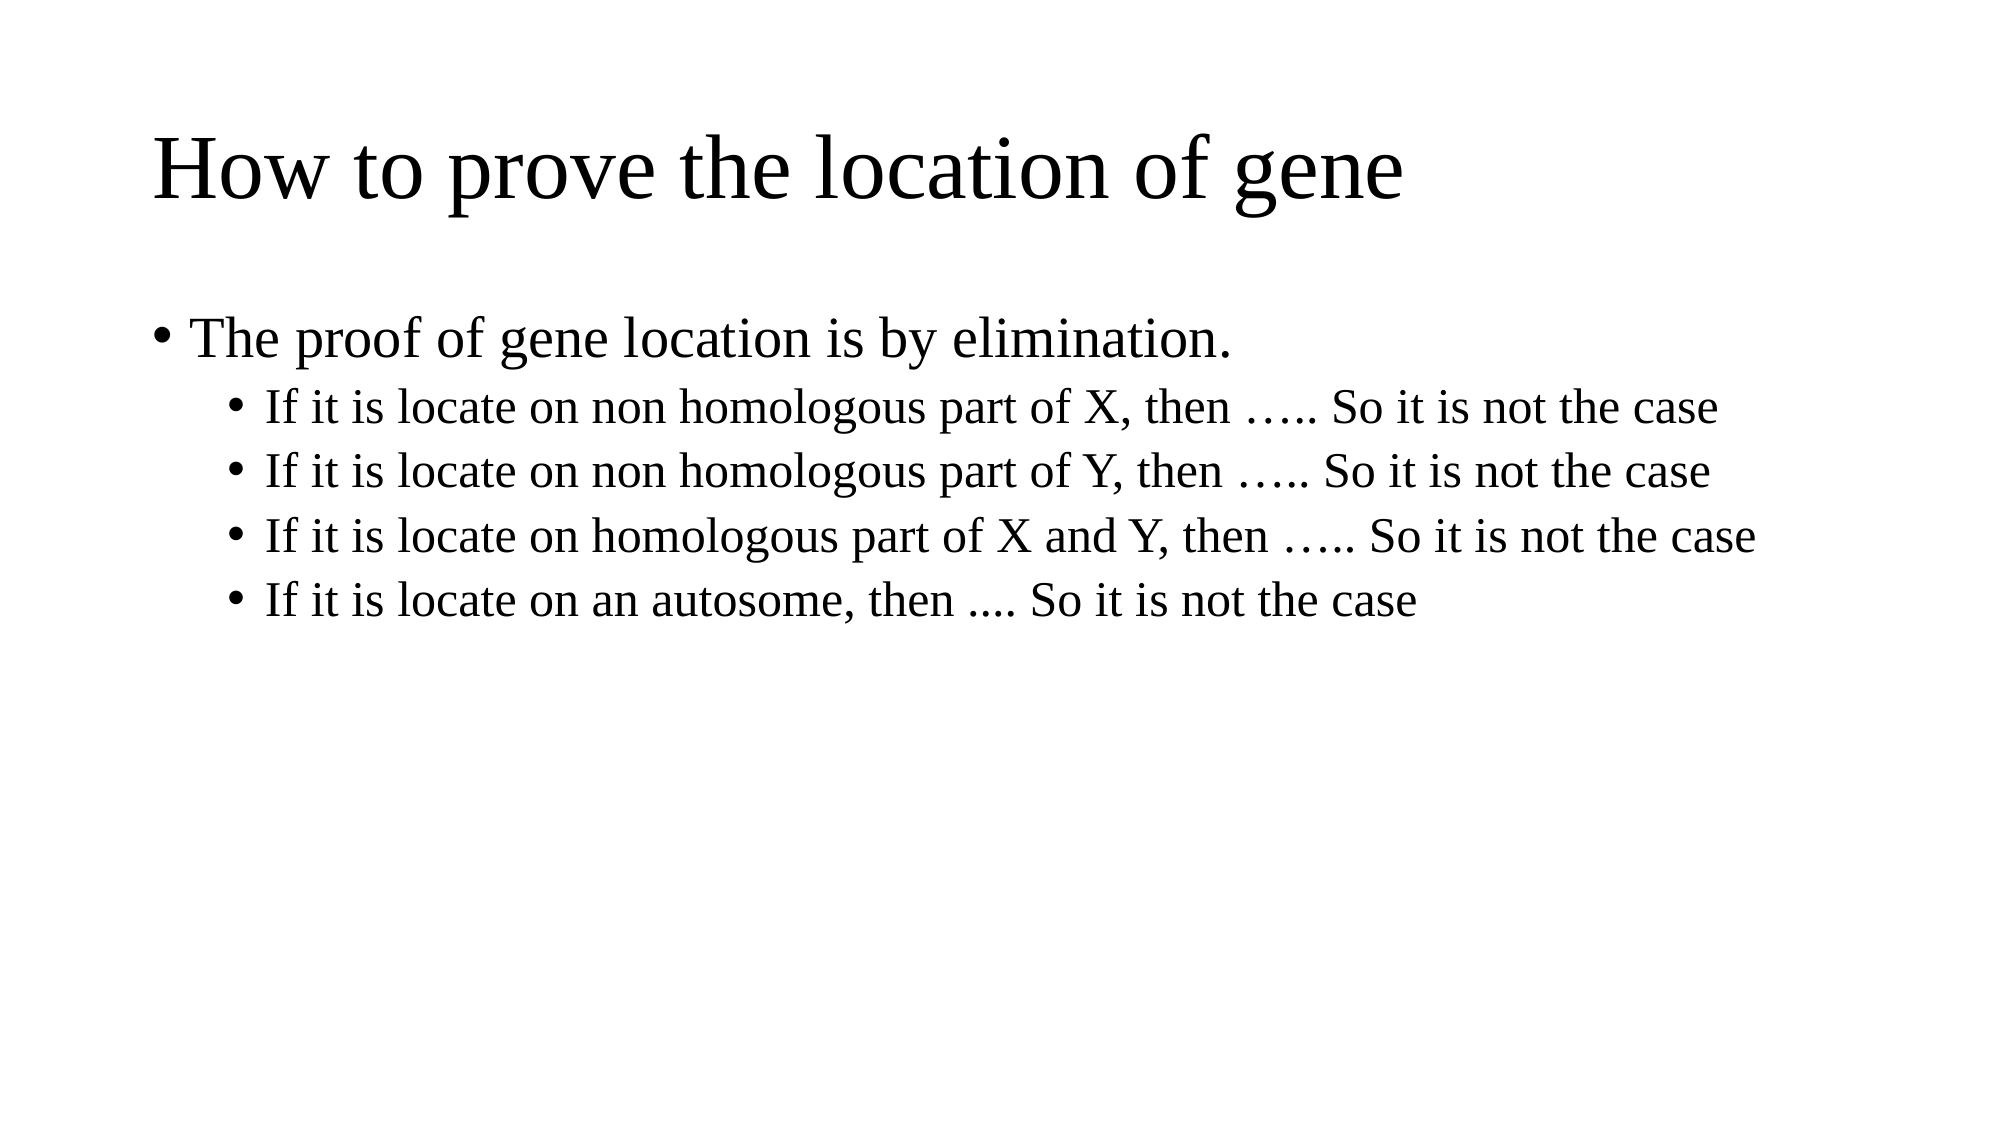

# How to prove the location of gene
The proof of gene location is by elimination.
If it is locate on non homologous part of X, then ….. So it is not the case
If it is locate on non homologous part of Y, then ….. So it is not the case
If it is locate on homologous part of X and Y, then ….. So it is not the case
If it is locate on an autosome, then .... So it is not the case